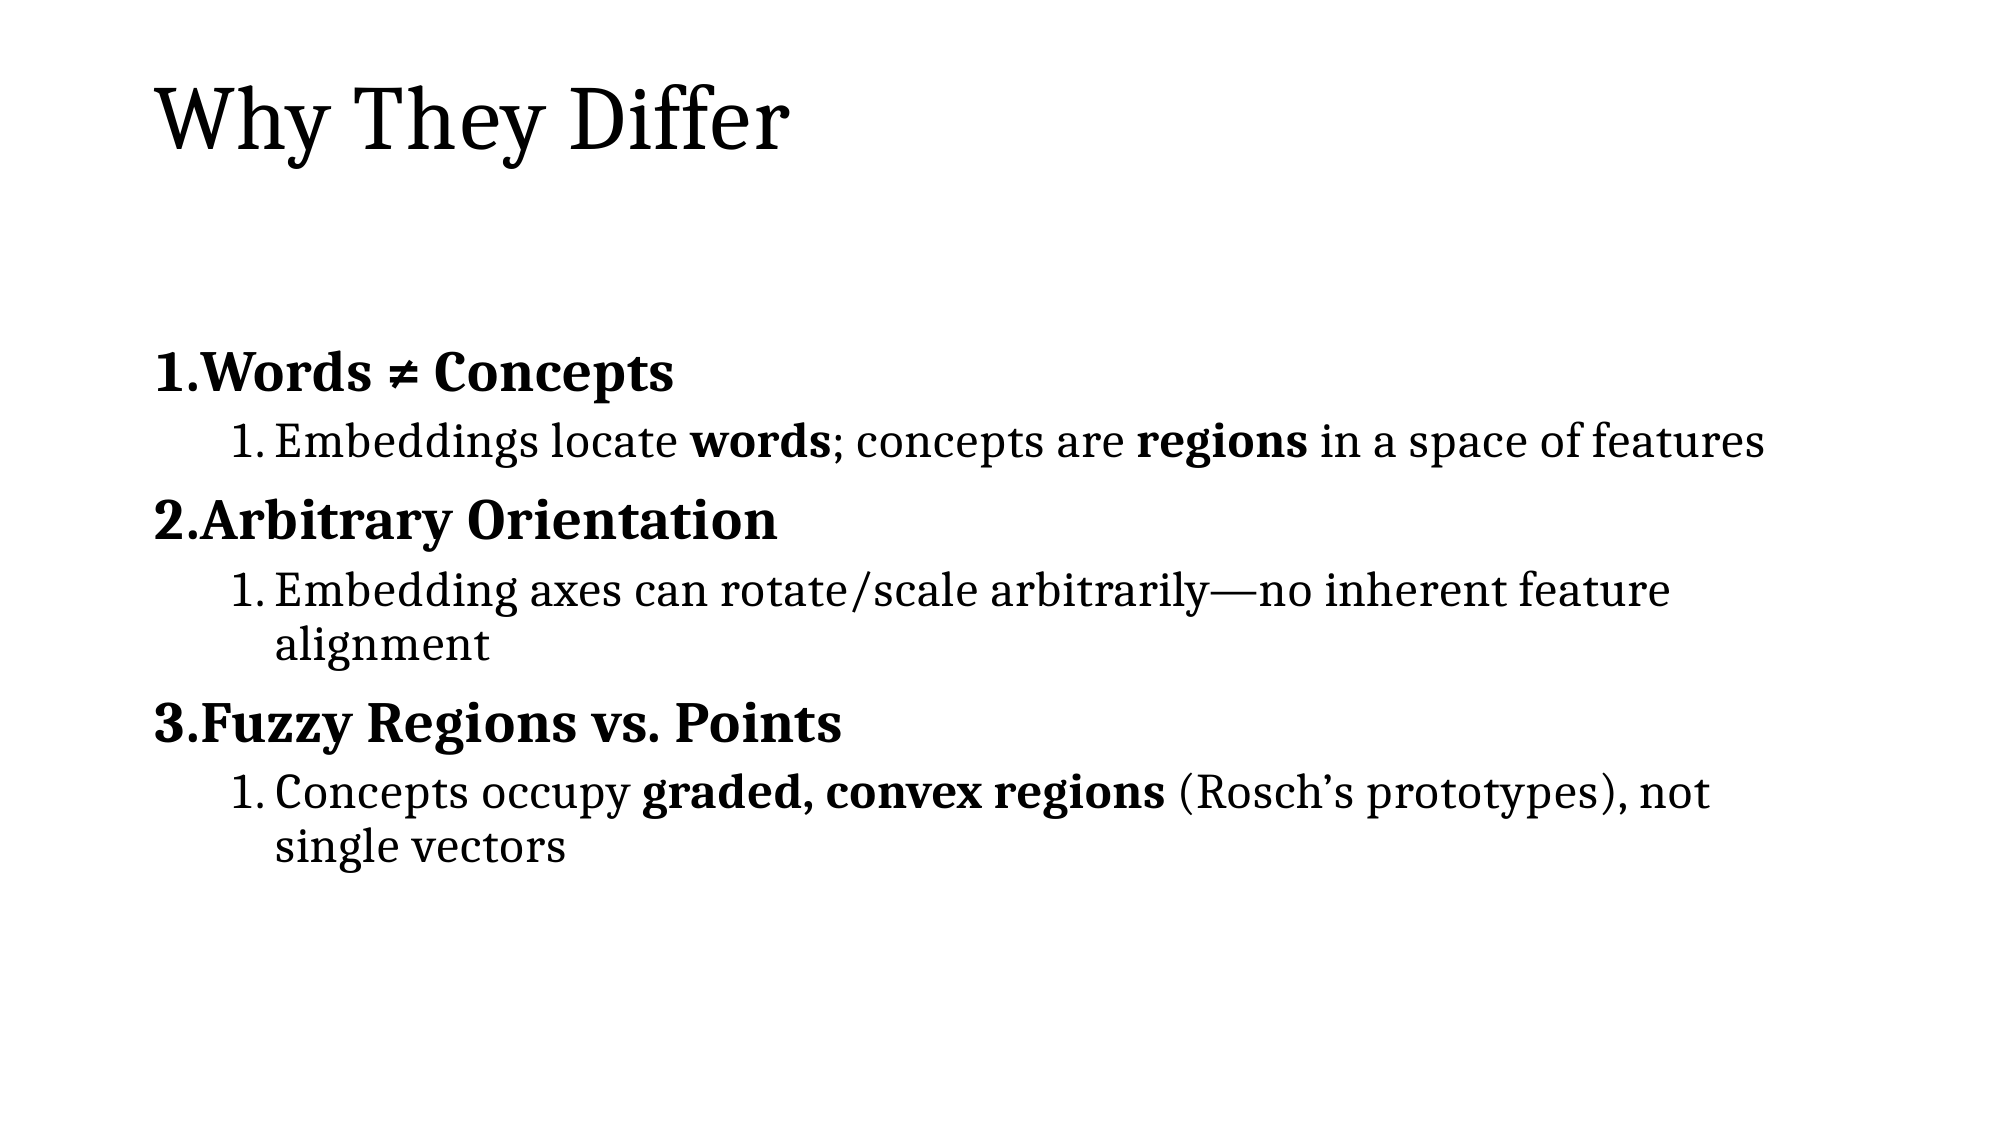

# Why They Differ

Words ≠ Concepts
Embeddings locate words; concepts are regions in a space of features
Arbitrary Orientation
Embedding axes can rotate/scale arbitrarily—no inherent feature alignment
Fuzzy Regions vs. Points
Concepts occupy graded, convex regions (Rosch’s prototypes), not single vectors